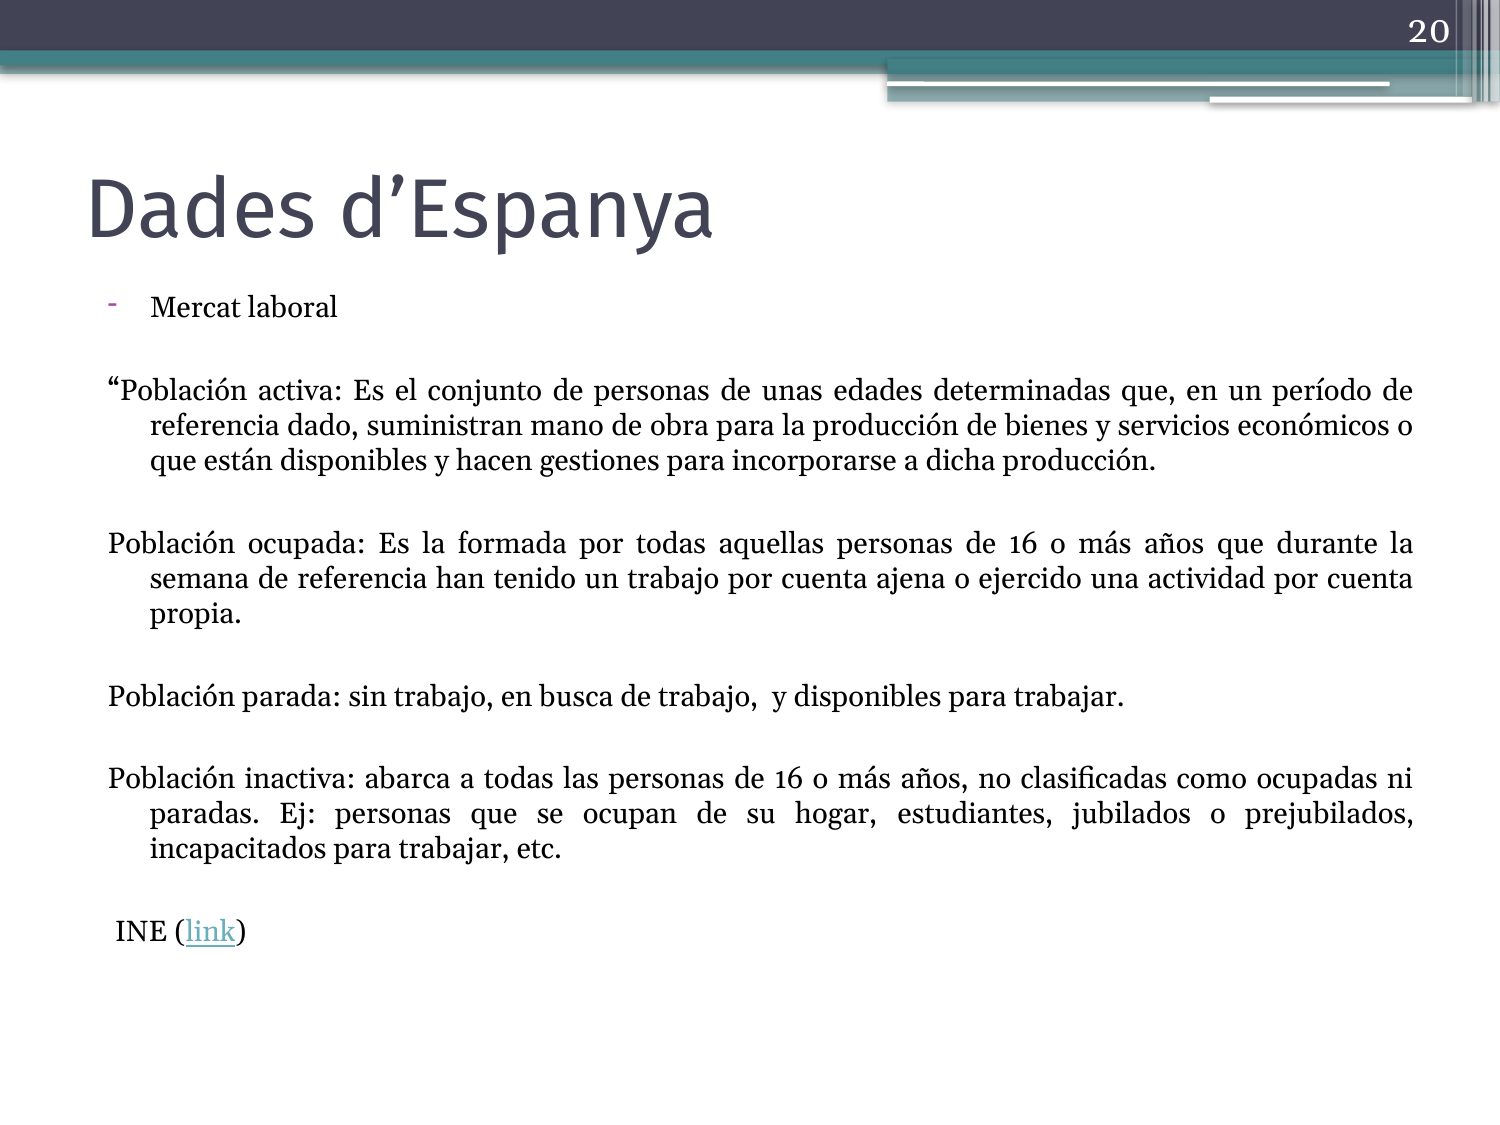

20
# Dades d’Espanya
Mercat laboral

“Población activa: Es el conjunto de personas de unas edades determinadas que, en un período de referencia dado, suministran mano de obra para la producción de bienes y servicios económicos o que están disponibles y hacen gestiones para incorporarse a dicha producción.

Población ocupada: Es la formada por todas aquellas personas de 16 o más años que durante la semana de referencia han tenido un trabajo por cuenta ajena o ejercido una actividad por cuenta propia.

Población parada: sin trabajo, en busca de trabajo,  y disponibles para trabajar.

Población inactiva: abarca a todas las personas de 16 o más años, no clasificadas como ocupadas ni paradas. Ej: personas que se ocupan de su hogar, estudiantes, jubilados o prejubilados, incapacitados para trabajar, etc.

 INE (link)